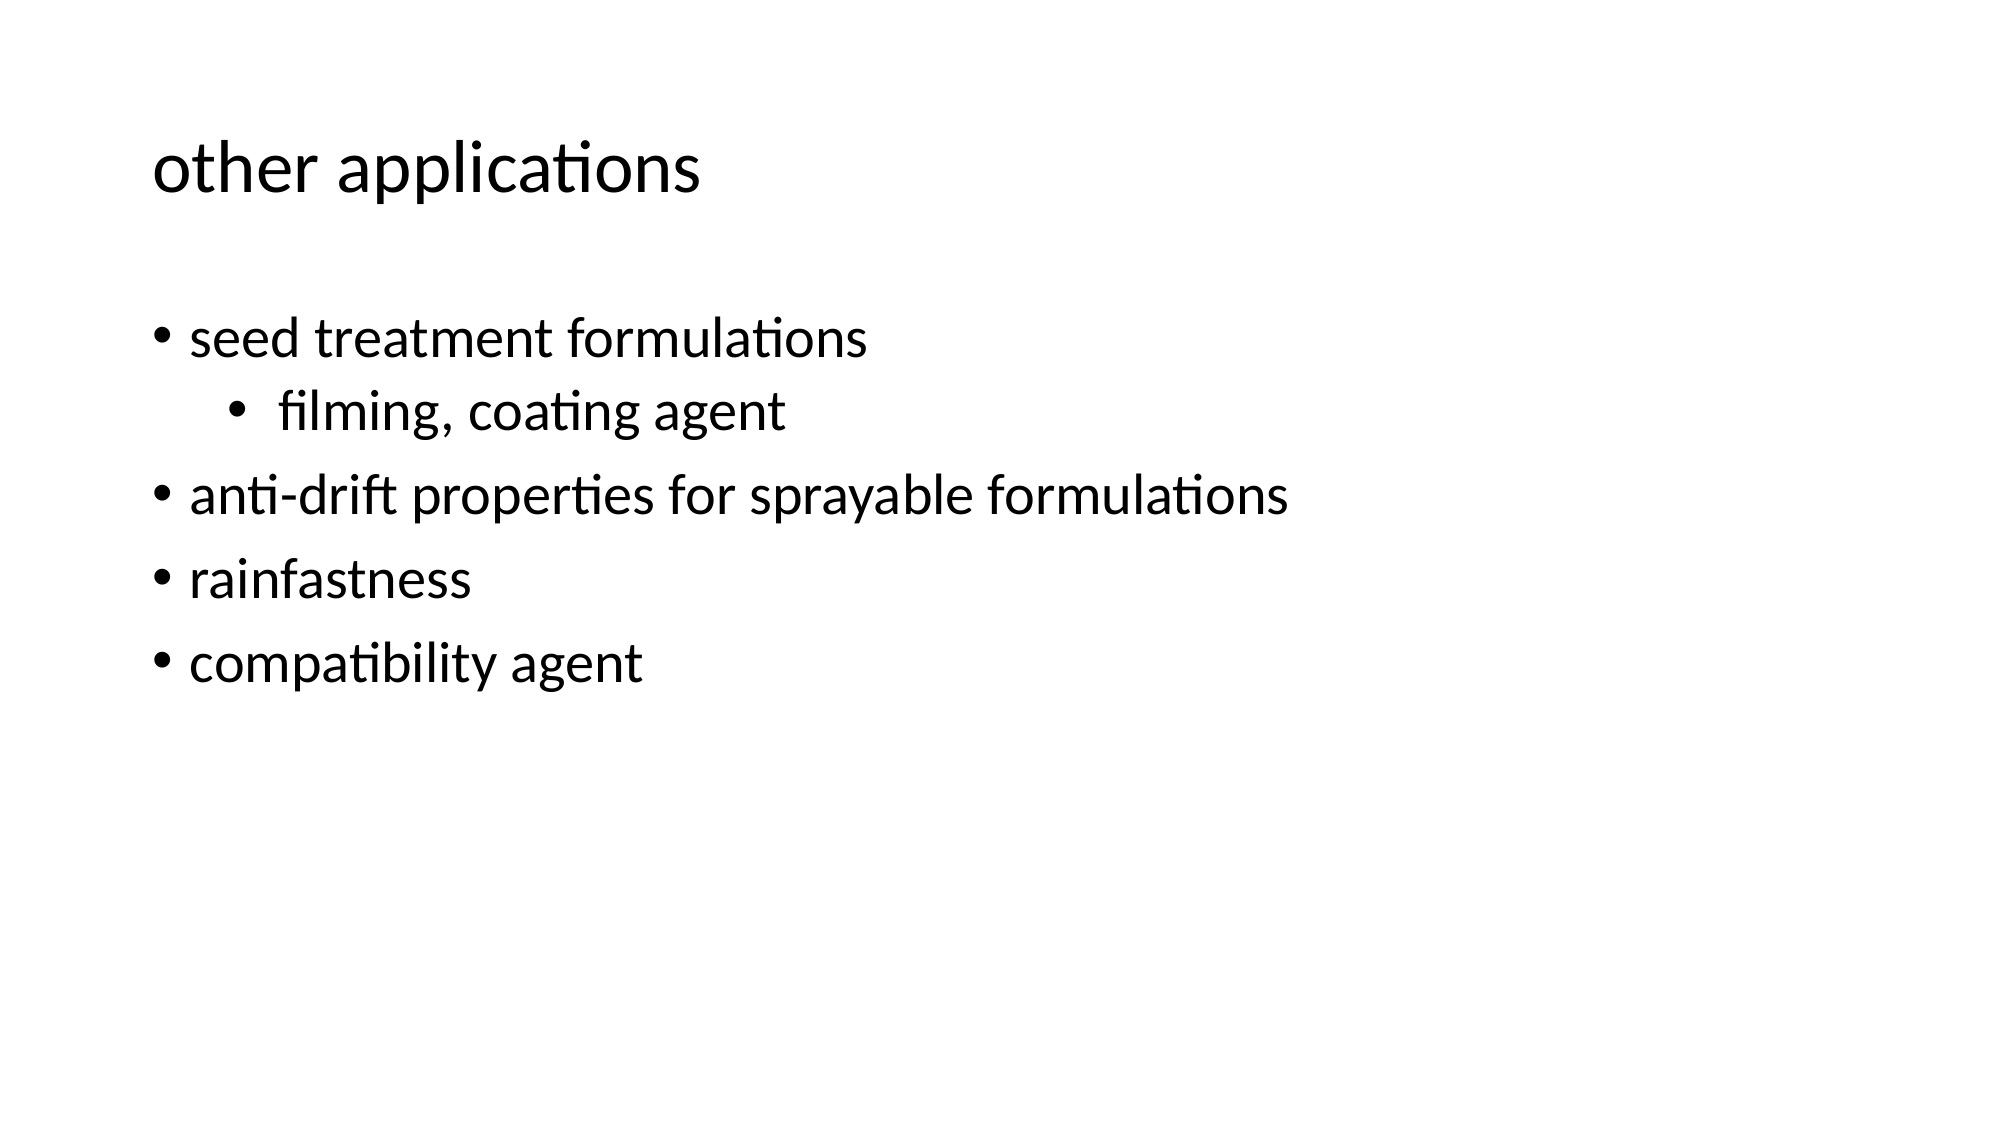

# other applications
seed treatment formulations
 filming, coating agent
anti-drift properties for sprayable formulations
rainfastness
compatibility agent